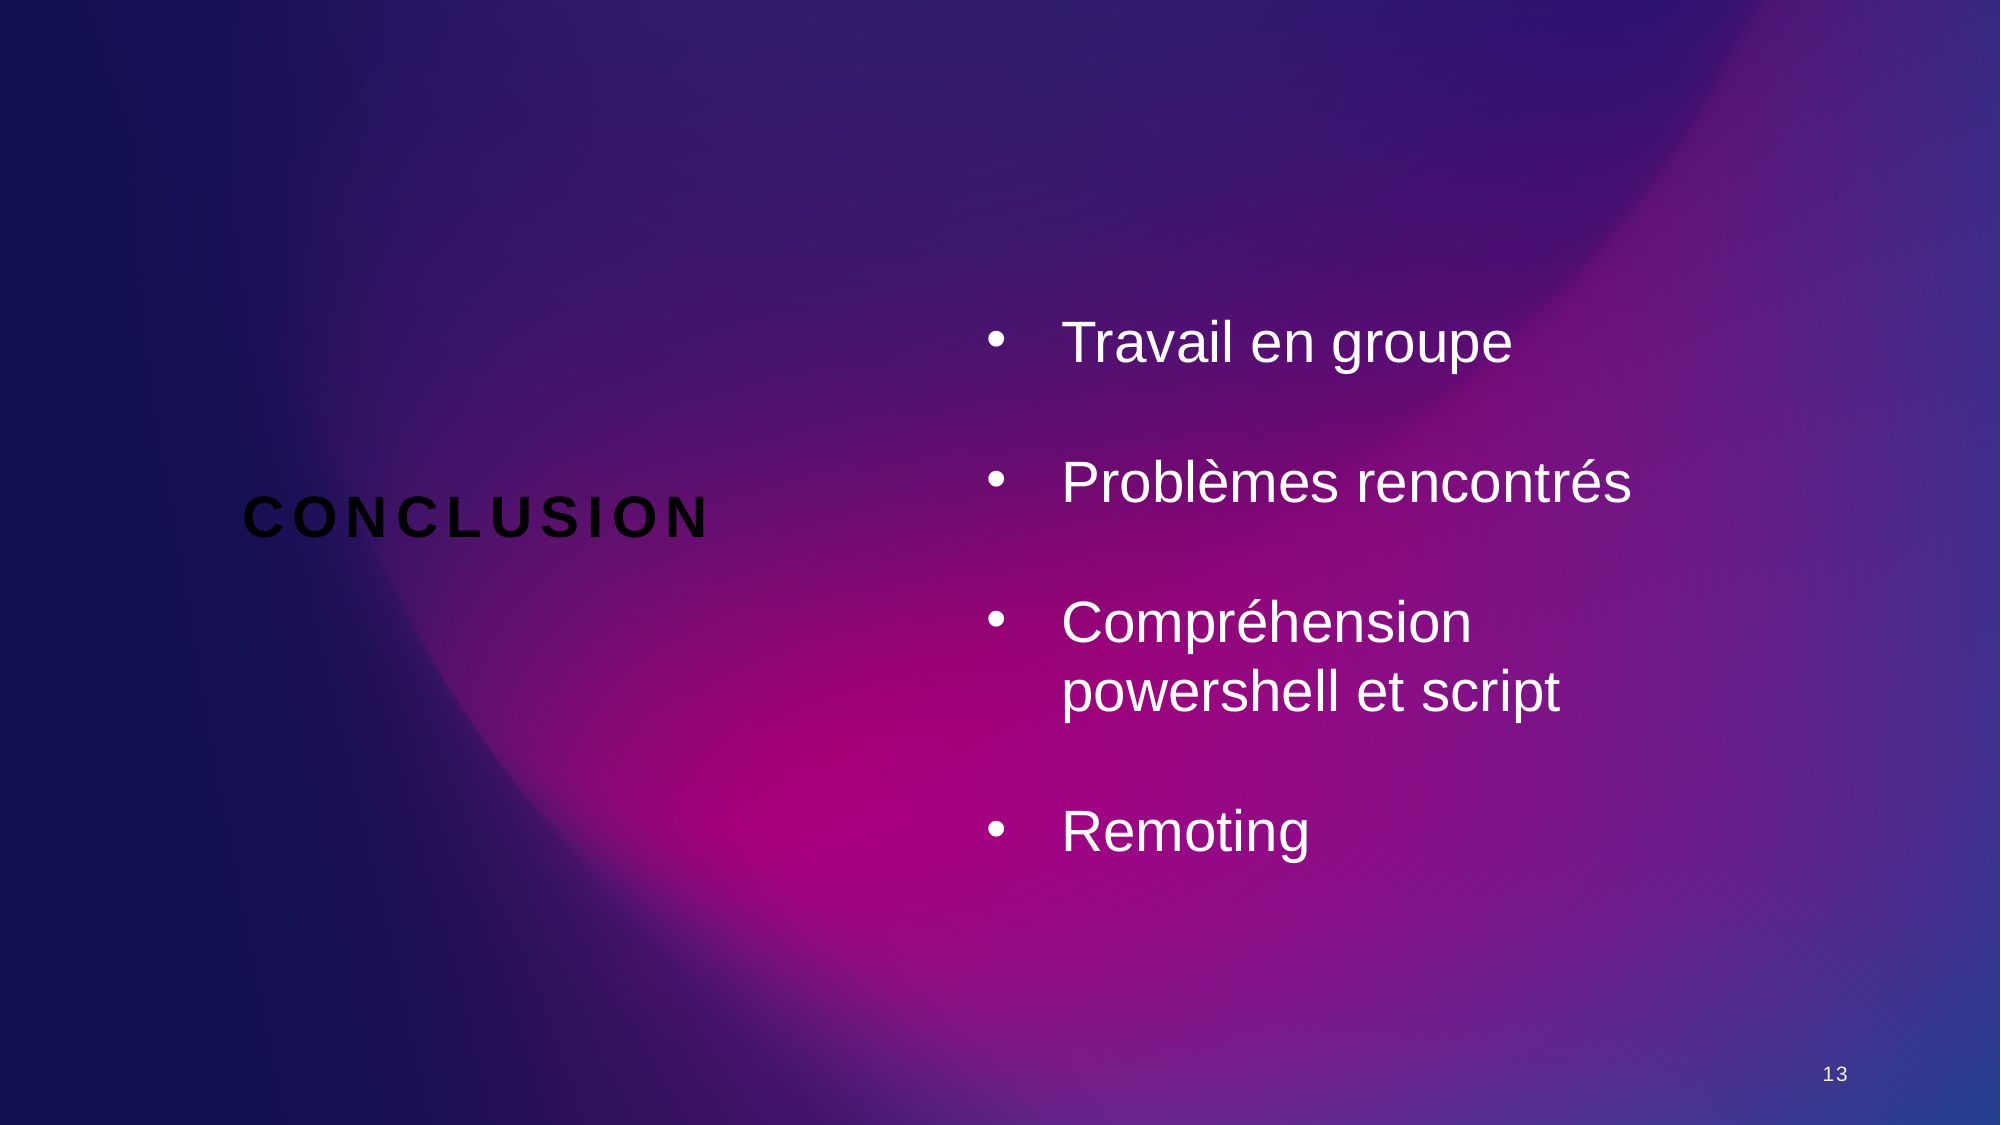

Travail en groupe

Problèmes rencontrés

Compréhension powershell et script

Remoting

# Conclusion
13